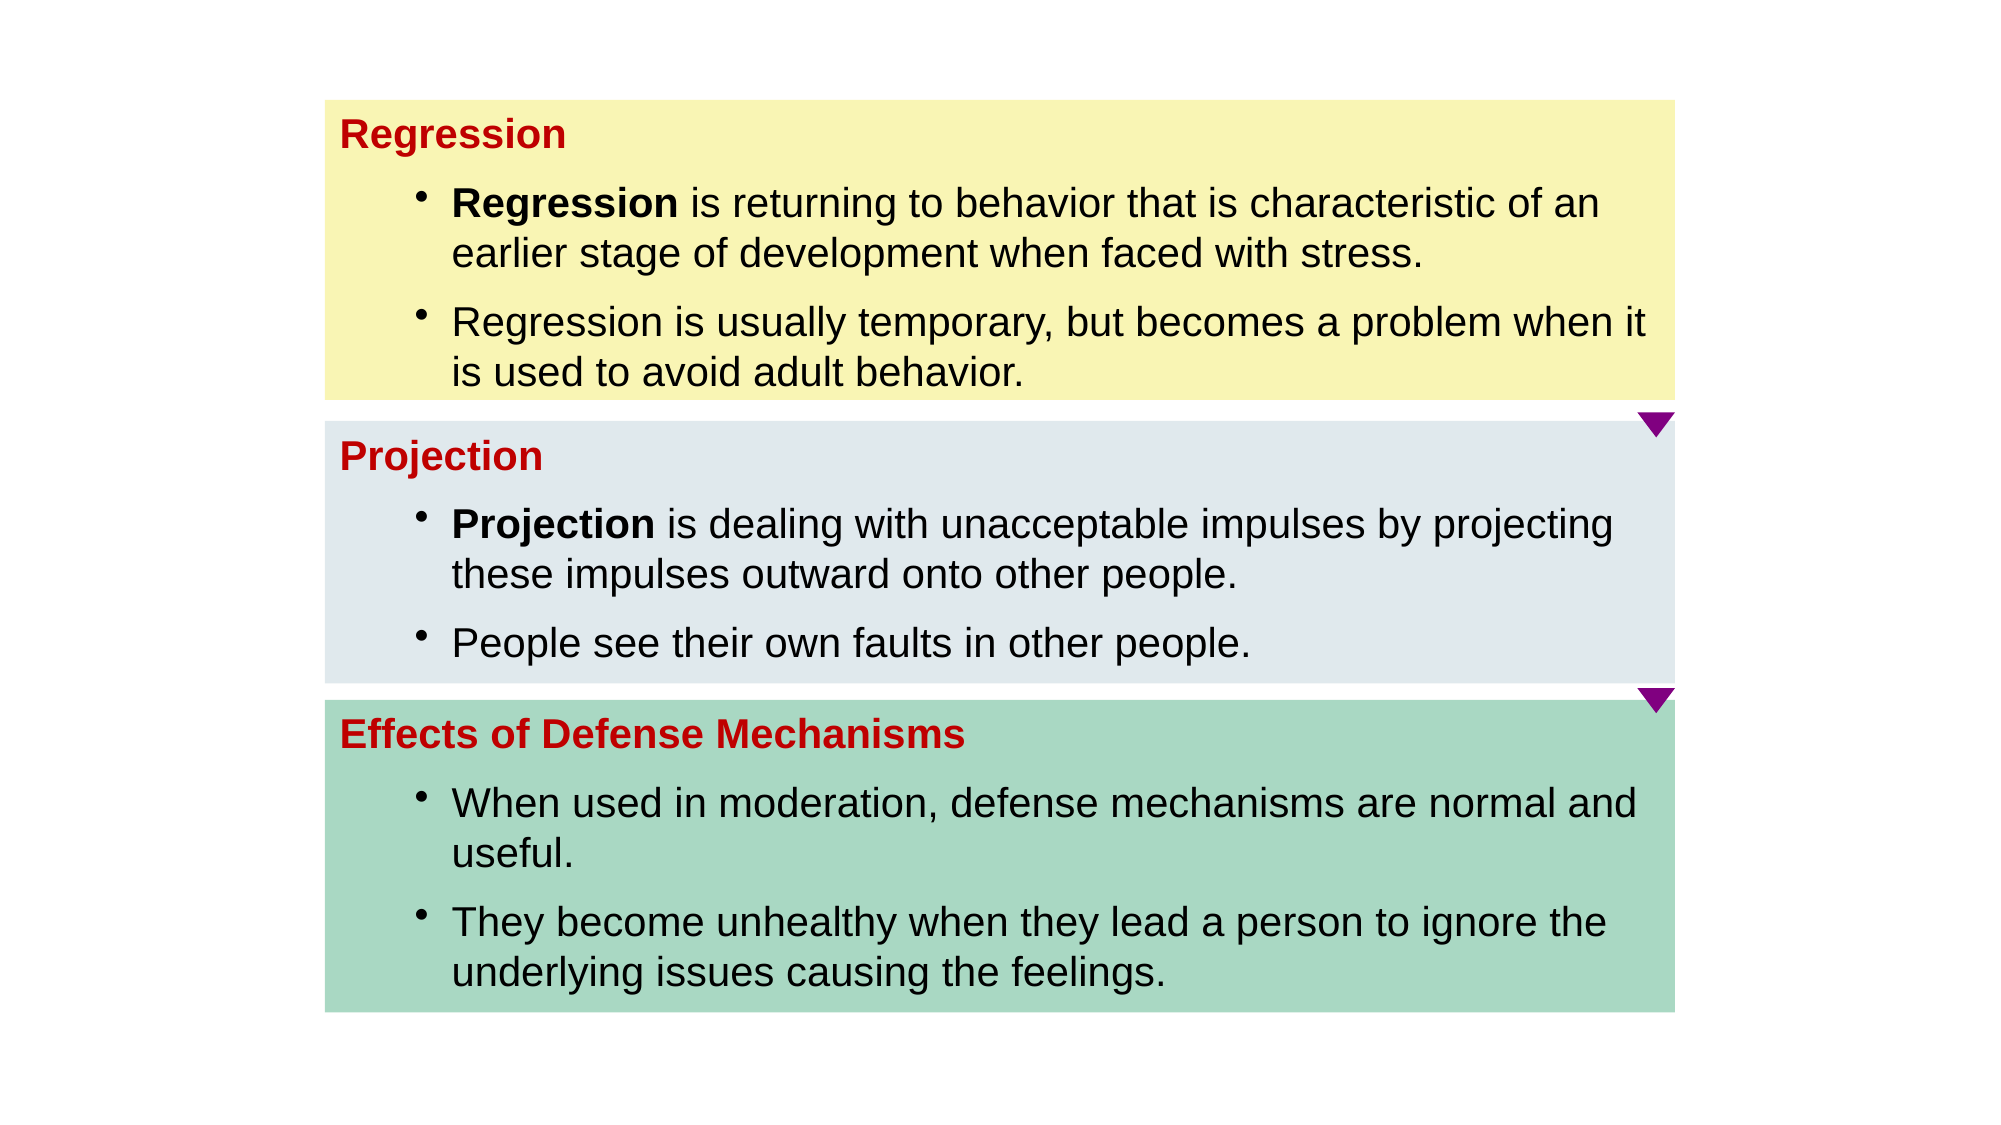

Regression
Regression is returning to behavior that is characteristic of an earlier stage of development when faced with stress.
Regression is usually temporary, but becomes a problem when it is used to avoid adult behavior.

Projection
Projection is dealing with unacceptable impulses by projecting these impulses outward onto other people.
People see their own faults in other people.

Effects of Defense Mechanisms
When used in moderation, defense mechanisms are normal and useful.
They become unhealthy when they lead a person to ignore the underlying issues causing the feelings.